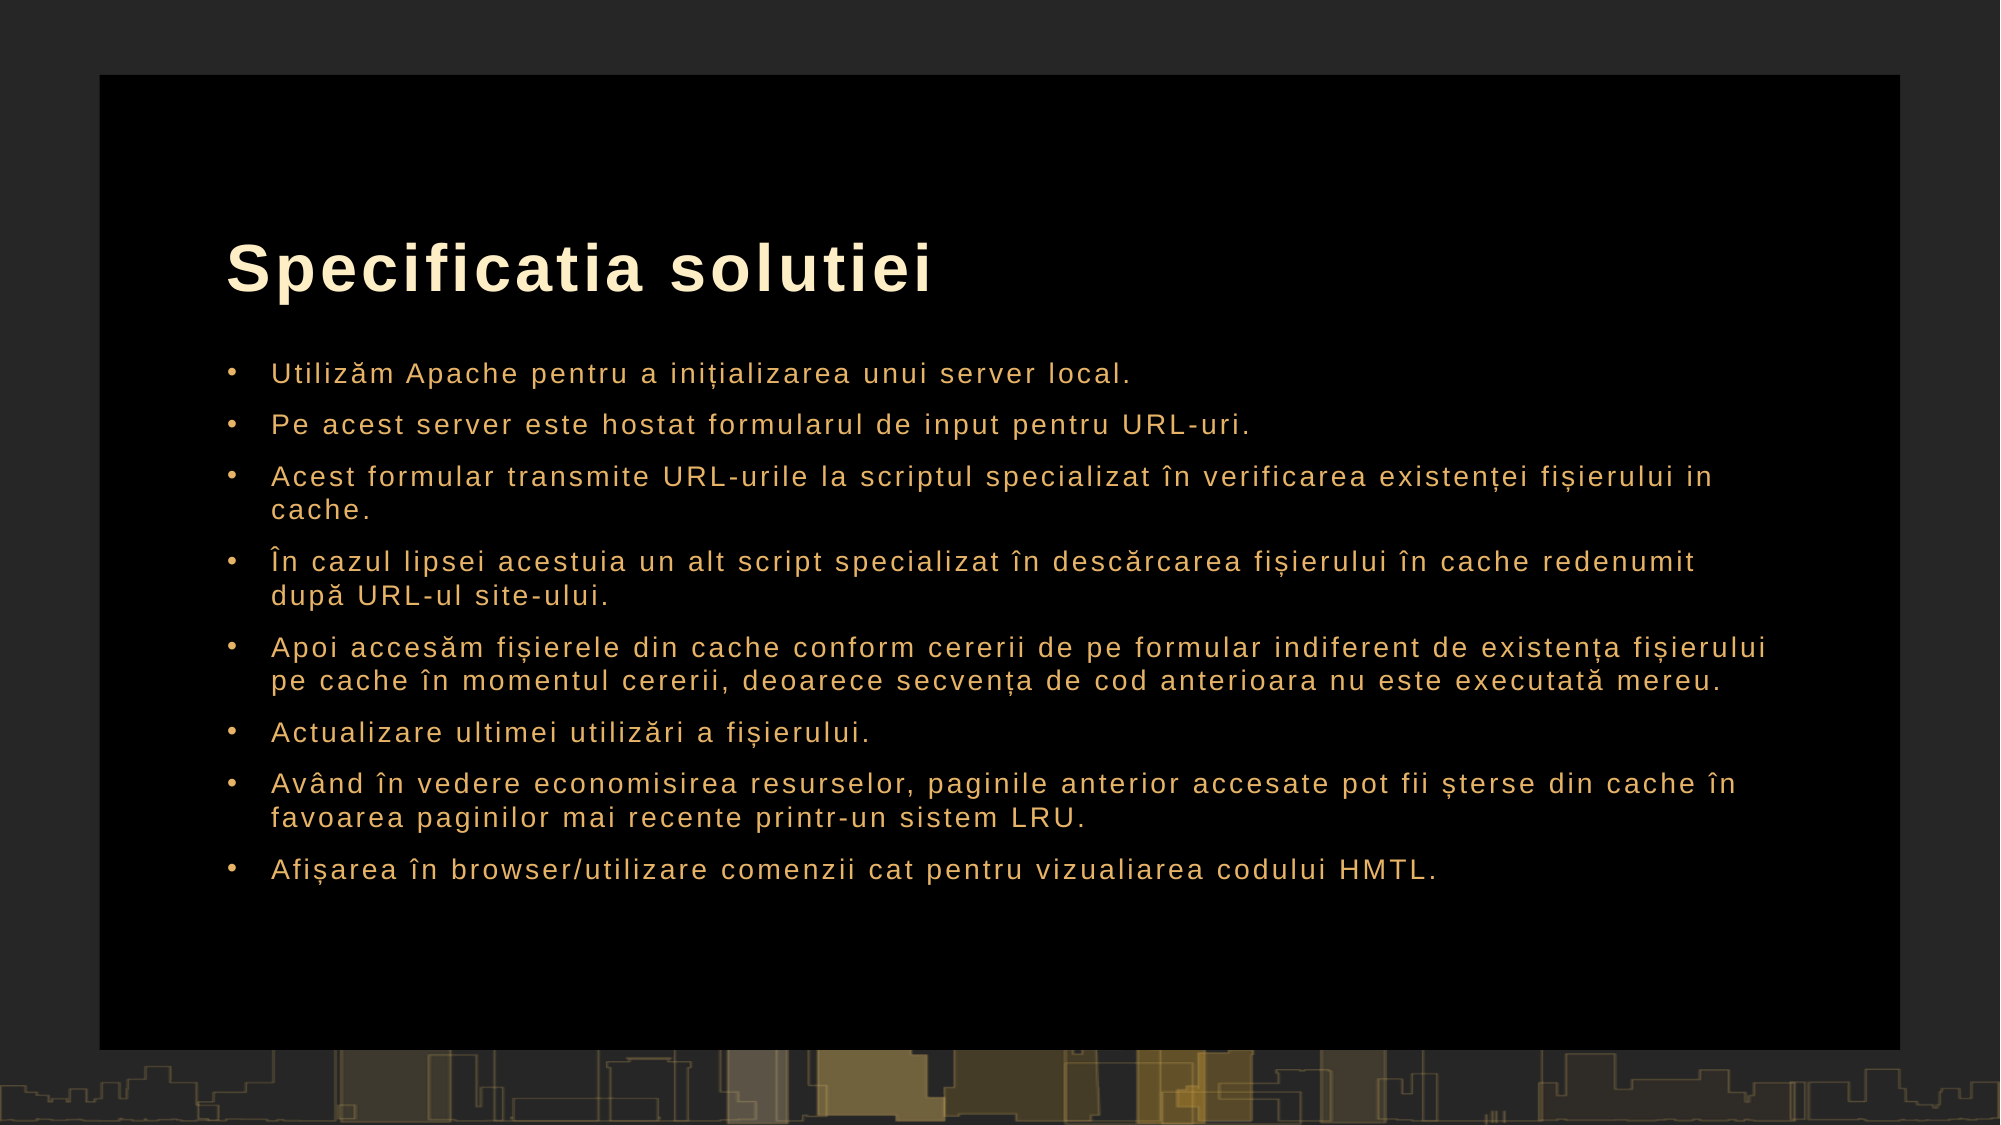

# Specificatia solutiei
Utilizăm Apache pentru a inițializarea unui server local.
Pe acest server este hostat formularul de input pentru URL-uri.
Acest formular transmite URL-urile la scriptul specializat în verificarea existenței fișierului in cache.
În cazul lipsei acestuia un alt script specializat în descărcarea fișierului în cache redenumit după URL-ul site-ului.
Apoi accesăm fișierele din cache conform cererii de pe formular indiferent de existența fișierului pe cache în momentul cererii, deoarece secvența de cod anterioara nu este executată mereu.
Actualizare ultimei utilizări a fișierului.
Având în vedere economisirea resurselor, paginile anterior accesate pot fii șterse din cache în favoarea paginilor mai recente printr-un sistem LRU.
Afișarea în browser/utilizare comenzii cat pentru vizualiarea codului HMTL.